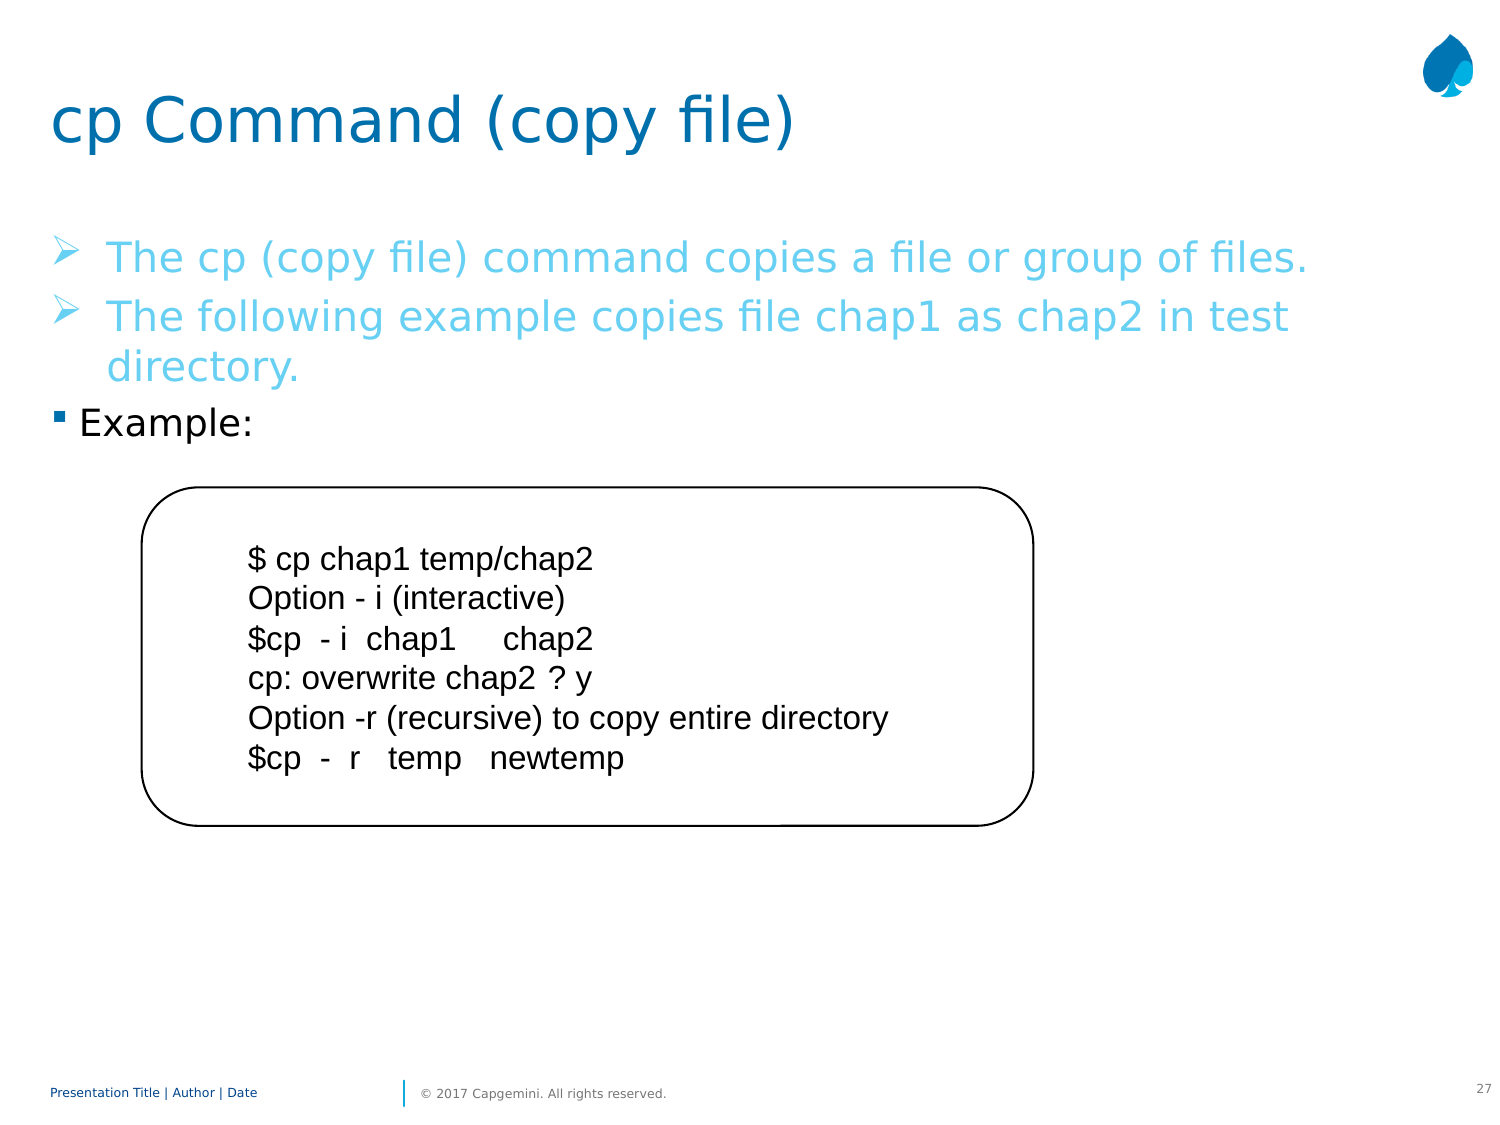

# cp Command (copy file)
The cp (copy file) command copies a file or group of files.
The following example copies file chap1 as chap2 in test directory.
Example:
$ cp chap1 temp/chap2
Option - i (interactive)
$cp  - i  chap1     chap2
cp: overwrite chap2	? y
Option -r (recursive) to copy entire directory
$cp  -  r   temp   newtemp